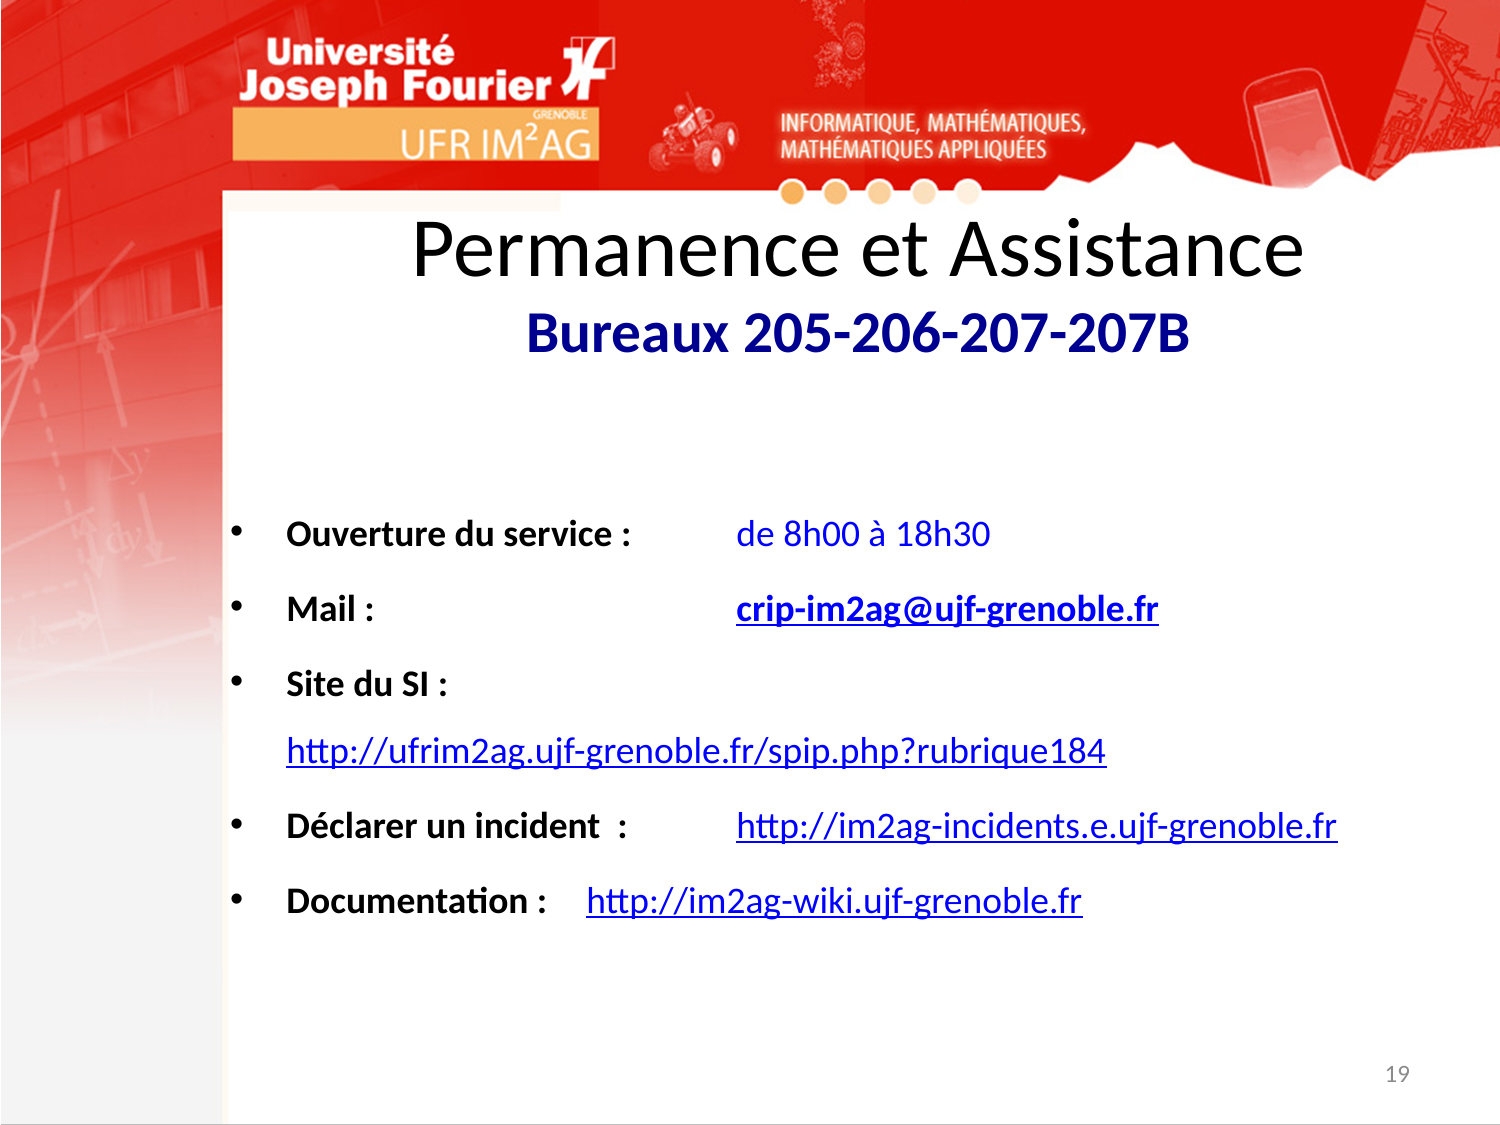

# Permanence et Assistance Bureaux 205-206-207-207B

Ouverture du service :	de 8h00 à 18h30
Mail :			crip-im2ag@ujf-grenoble.fr
Site du SI : 		http://ufrim2ag.ujf-grenoble.fr/spip.php?rubrique184
Déclarer un incident  : 	http://im2ag-incidents.e.ujf-grenoble.fr
Documentation : 	http://im2ag-wiki.ujf-grenoble.fr
19